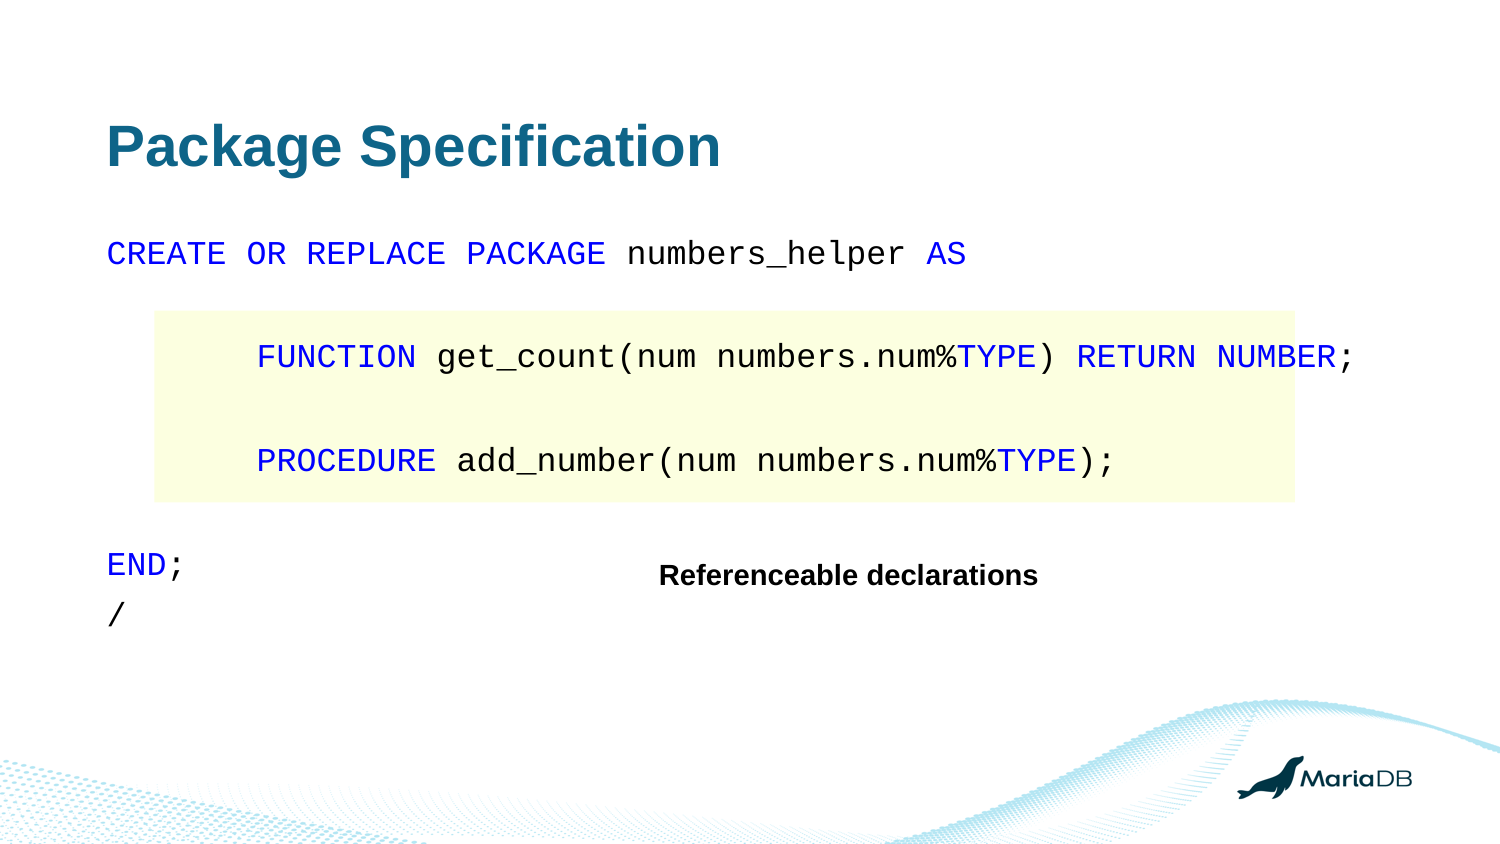

Package Specification
CREATE OR REPLACE PACKAGE numbers_helper AS

	FUNCTION get_count(num numbers.num%TYPE) RETURN NUMBER;

	PROCEDURE add_number(num numbers.num%TYPE);

END;
/

Referenceable declarations